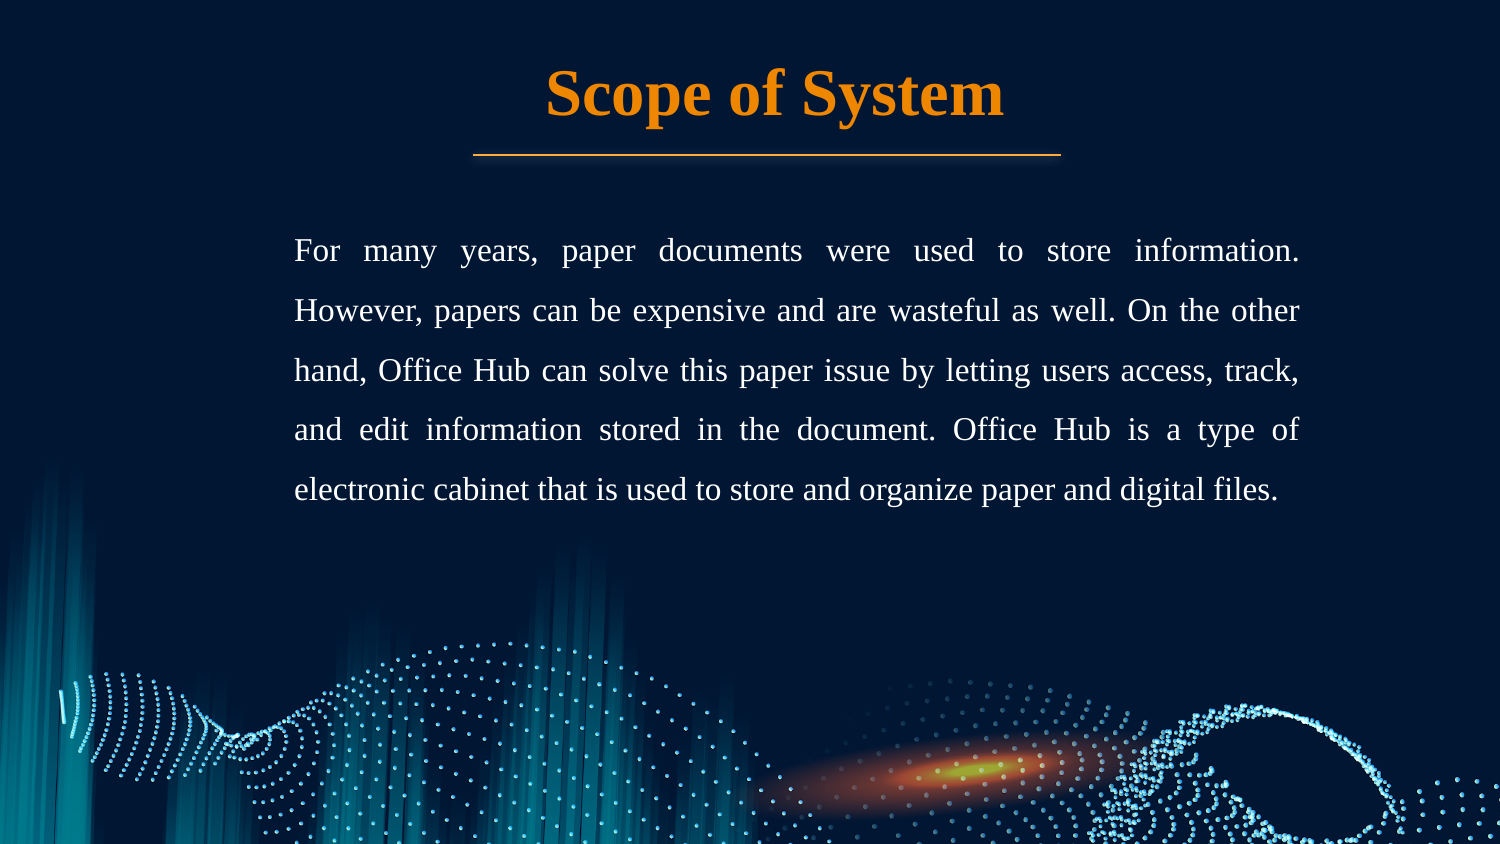

# Scope of System
	For many years, paper documents were used to store information. However, papers can be expensive and are wasteful as well. On the other hand, Office Hub can solve this paper issue by letting users access, track, and edit information stored in the document. Office Hub is a type of electronic cabinet that is used to store and organize paper and digital files.